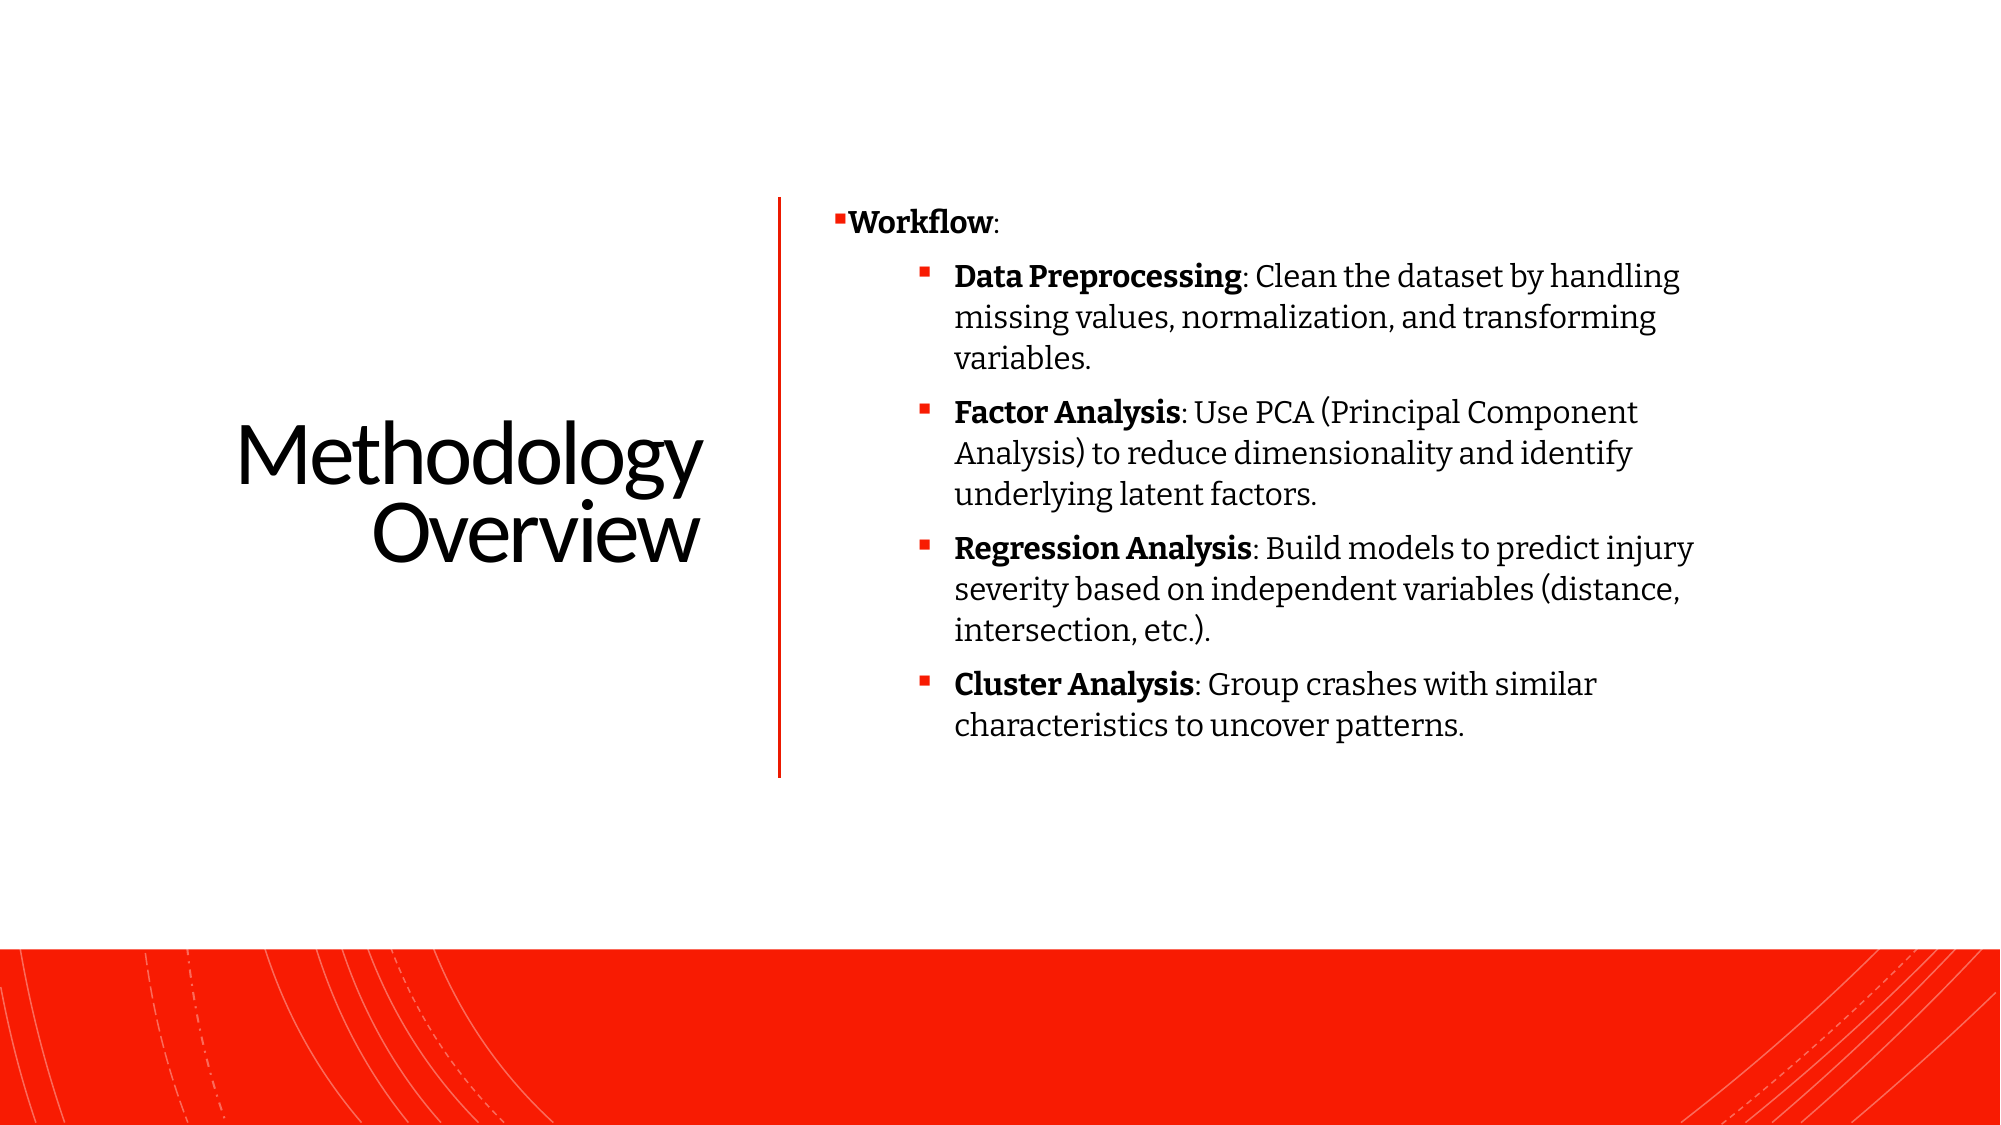

Methodology Overview
Workflow:
Data Preprocessing: Clean the dataset by handling missing values, normalization, and transforming variables.
Factor Analysis: Use PCA (Principal Component Analysis) to reduce dimensionality and identify underlying latent factors.
Regression Analysis: Build models to predict injury severity based on independent variables (distance, intersection, etc.).
Cluster Analysis: Group crashes with similar characteristics to uncover patterns.